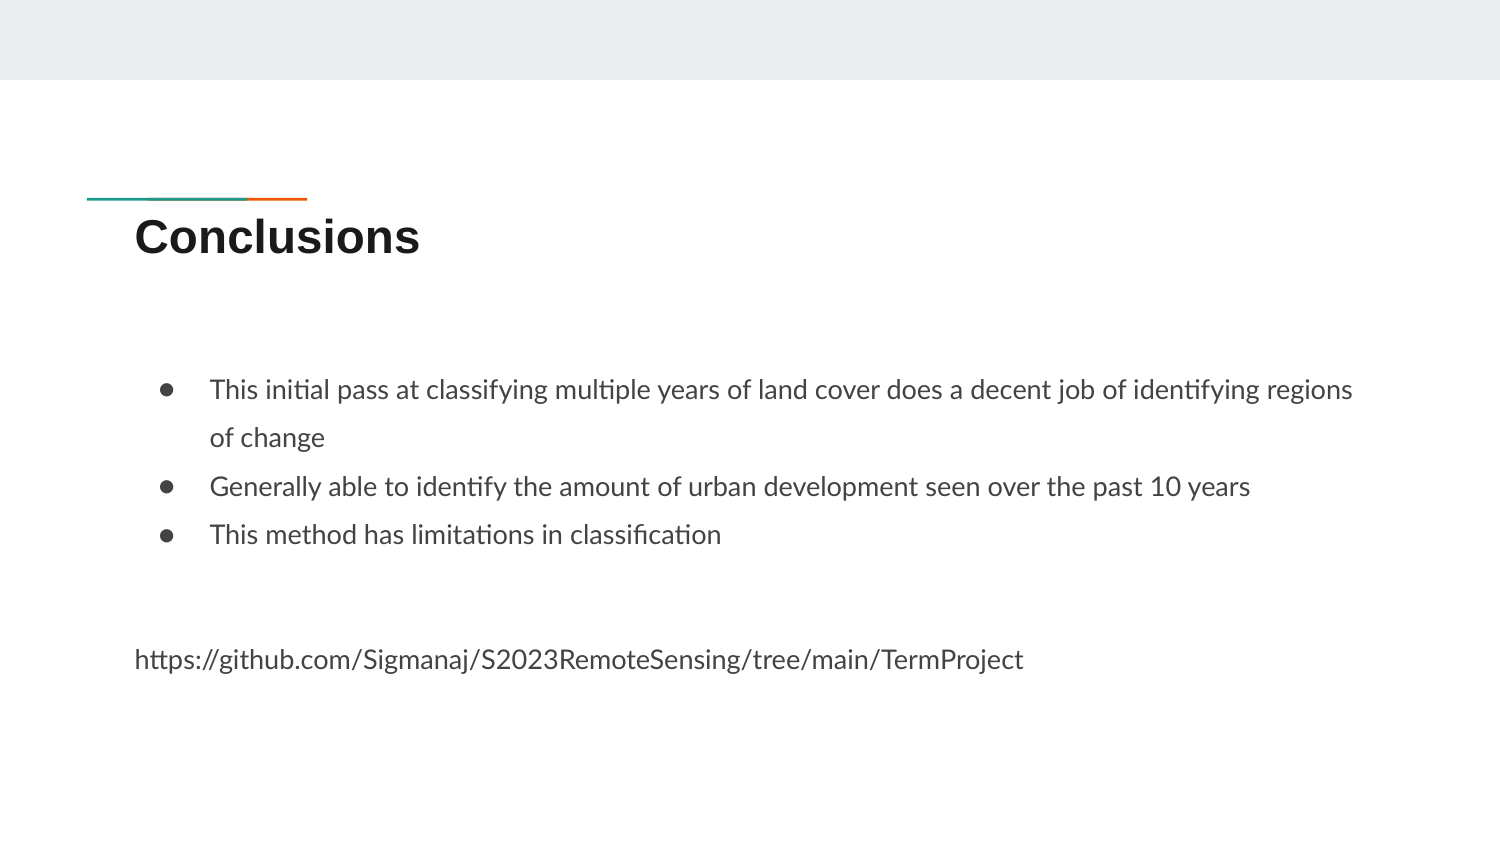

# Conclusions
This initial pass at classifying multiple years of land cover does a decent job of identifying regions of change
Generally able to identify the amount of urban development seen over the past 10 years
This method has limitations in classification

https://github.com/Sigmanaj/S2023RemoteSensing/tree/main/TermProject